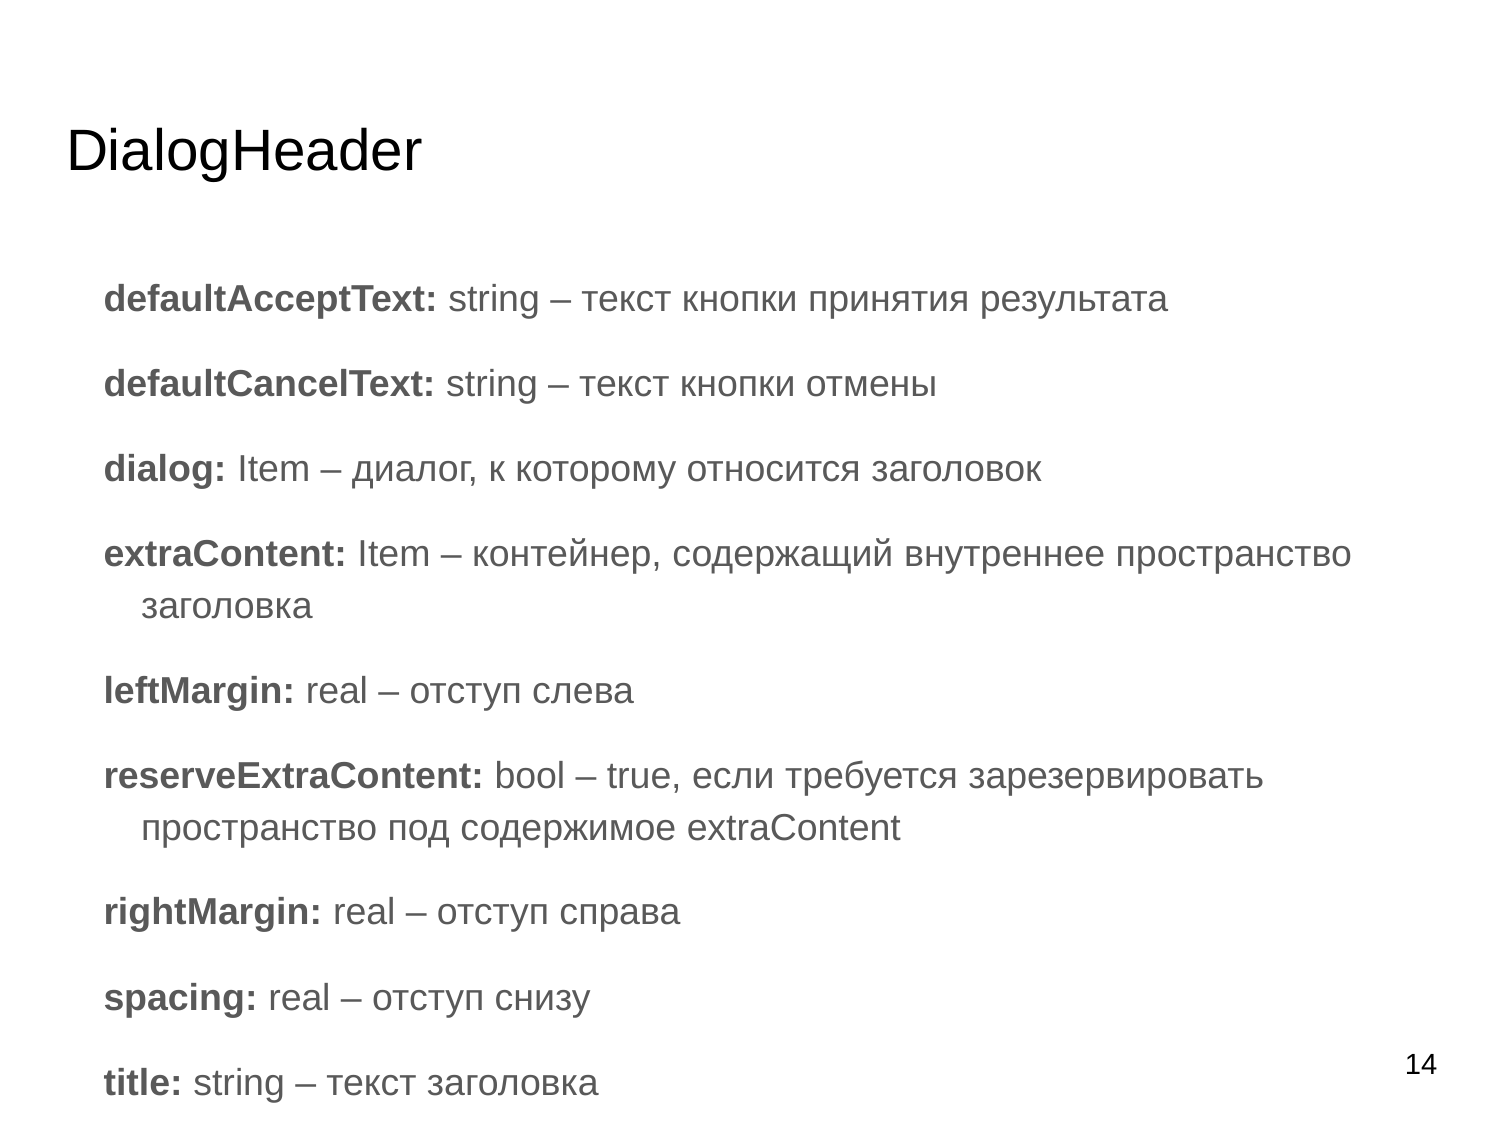

# DialogHeader
defaultAcceptText: string – текст кнопки принятия результата
defaultCancelText: string – текст кнопки отмены
dialog: Item – диалог, к которому относится заголовок
extraContent: Item – контейнер, содержащий внутреннее пространство заголовка
leftMargin: real – отступ слева
reserveExtraContent: bool – true, если требуется зарезервировать пространство под содержимое extraContent
rightMargin: real – отступ справа
spacing: real – отступ снизу
title: string – текст заголовка
14